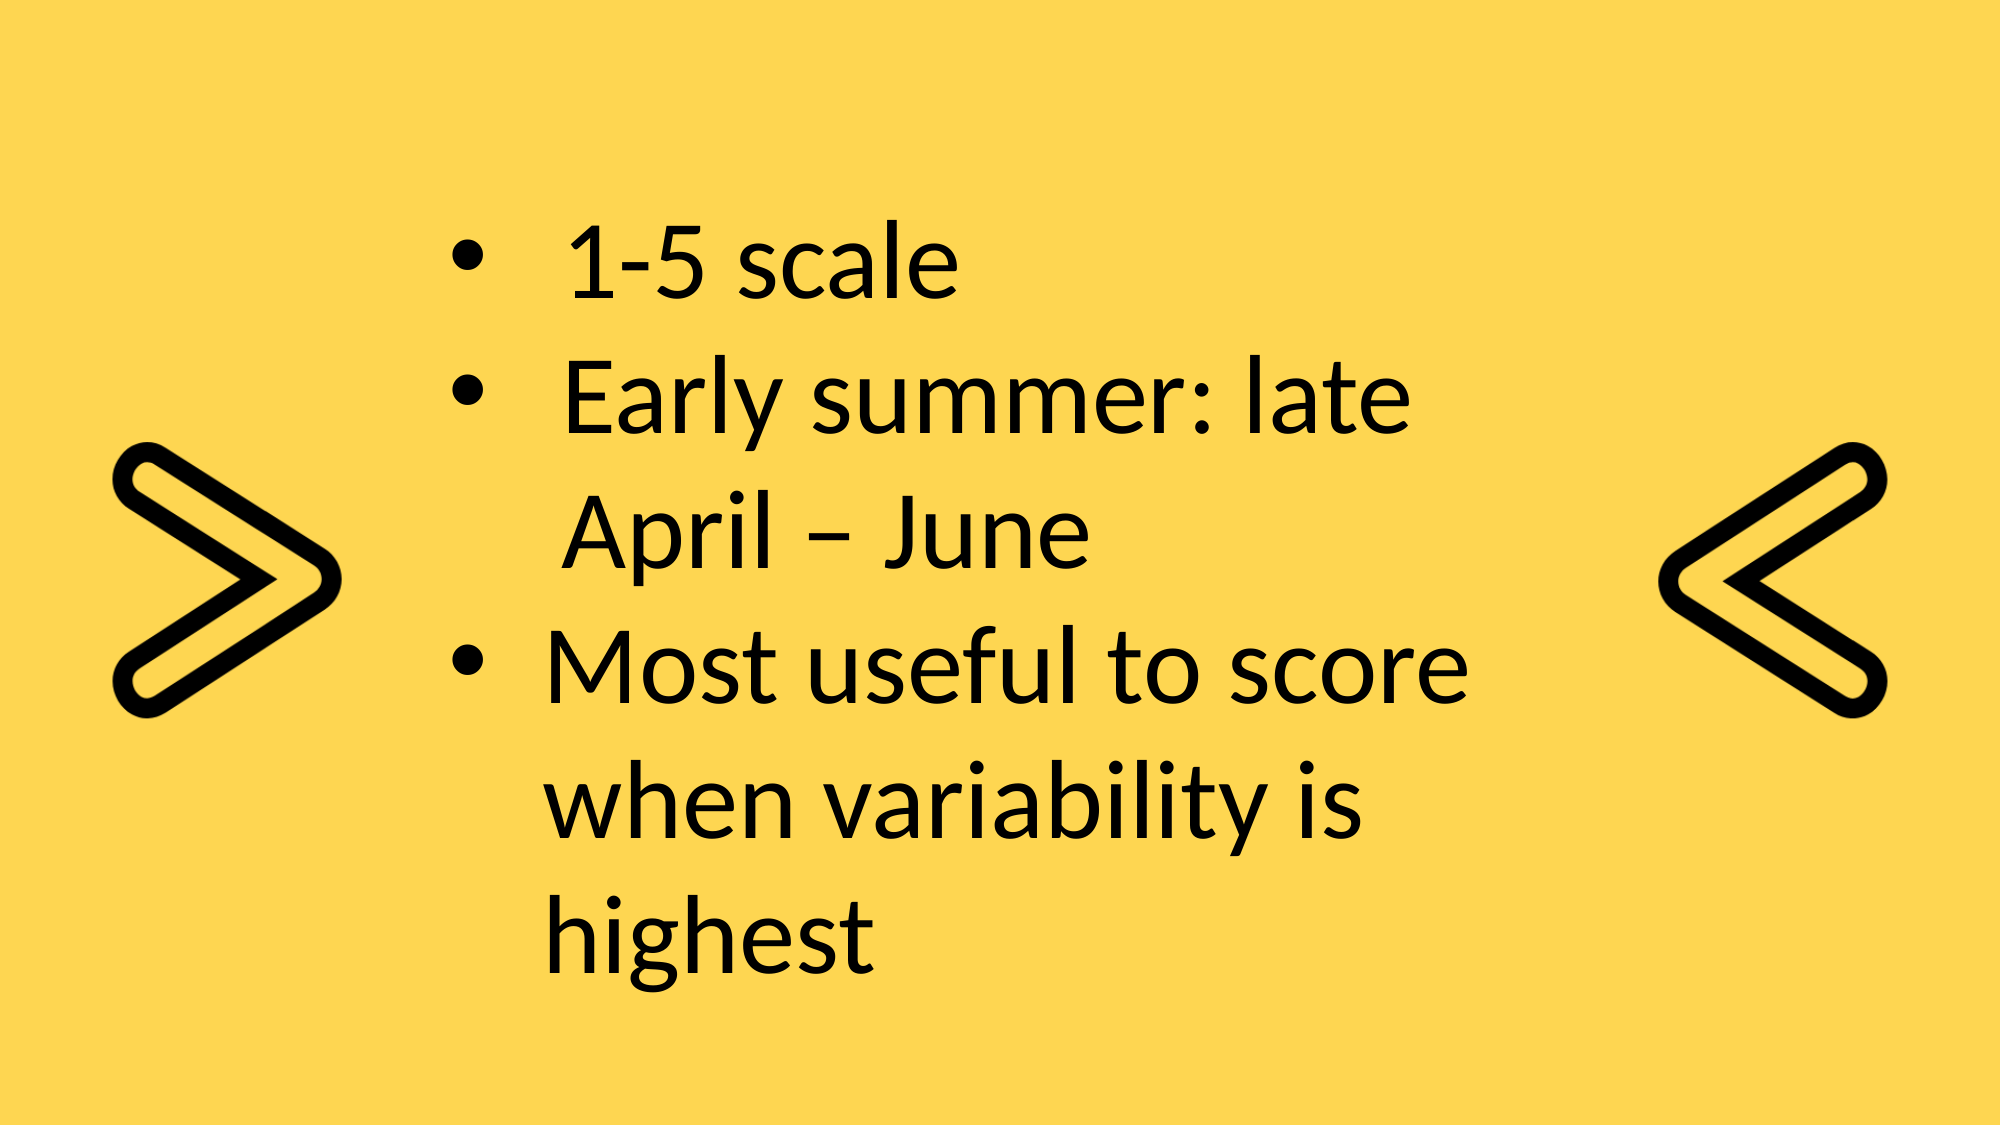

1-5 scale
Early summer: late April – June
Most useful to score when variability is highest